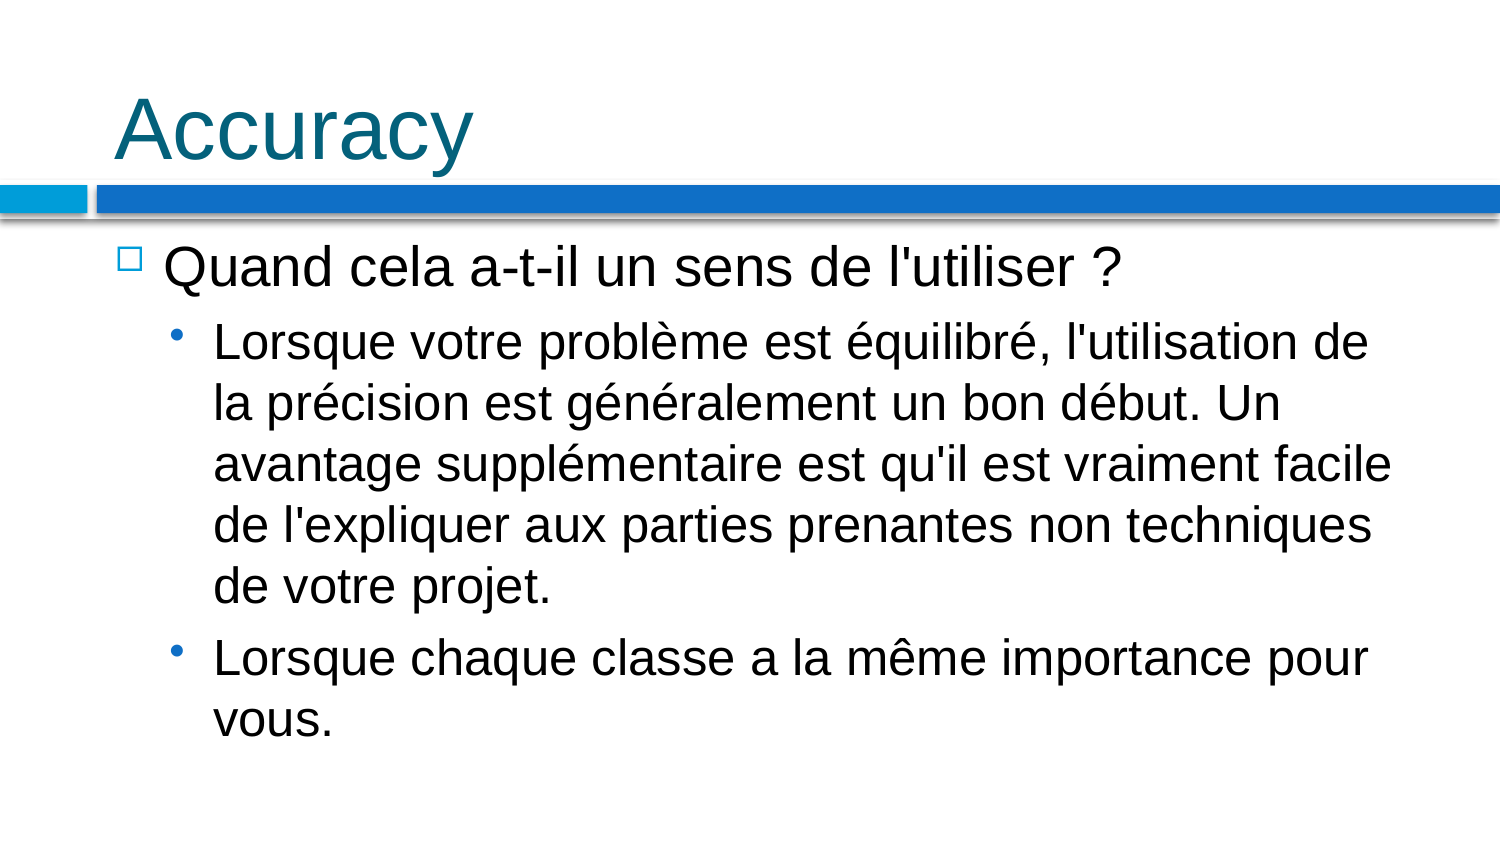

# Accuracy
Quand cela a-t-il un sens de l'utiliser ?
Lorsque votre problème est équilibré, l'utilisation de la précision est généralement un bon début. Un avantage supplémentaire est qu'il est vraiment facile de l'expliquer aux parties prenantes non techniques de votre projet.
Lorsque chaque classe a la même importance pour vous.